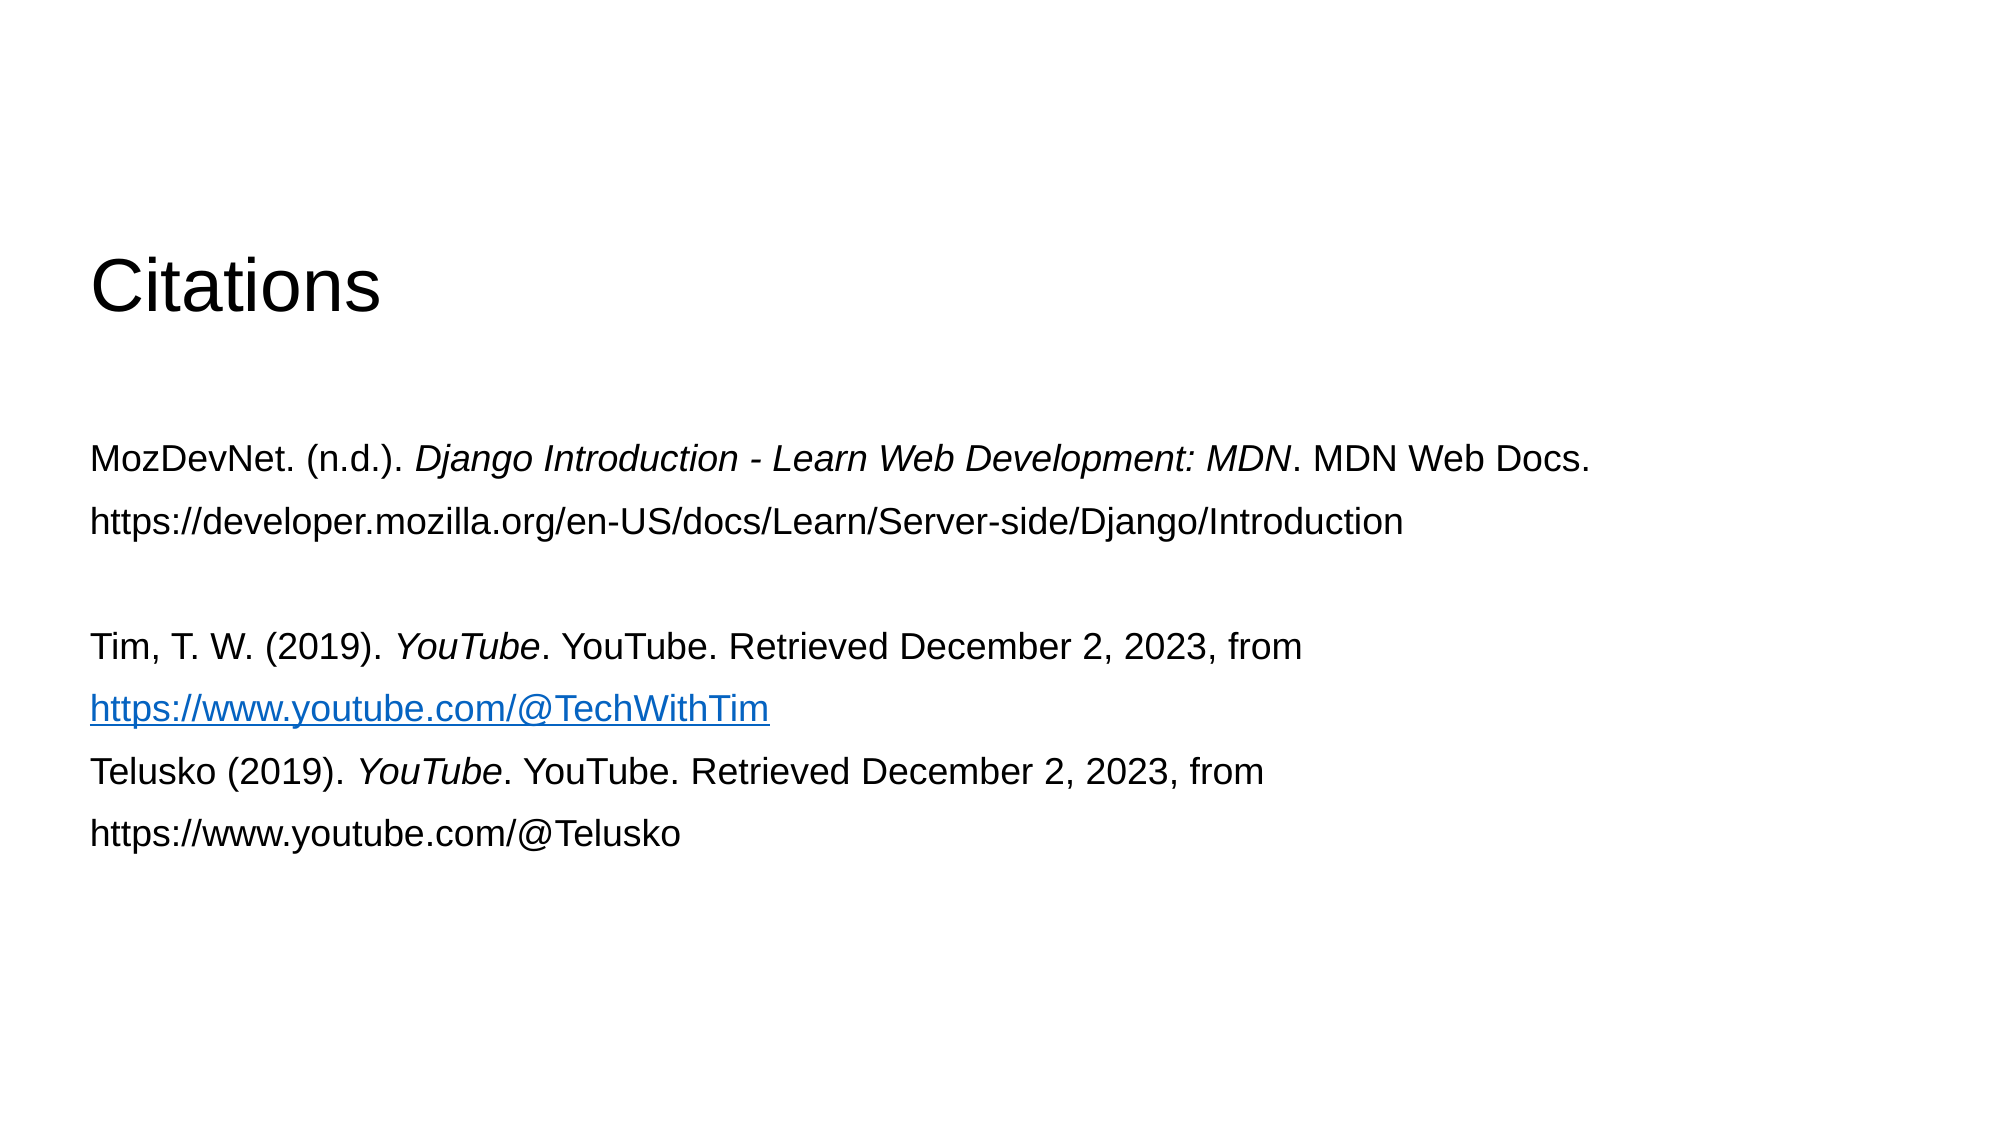

# Citations
MozDevNet. (n.d.). Django Introduction - Learn Web Development: MDN. MDN Web Docs. https://developer.mozilla.org/en-US/docs/Learn/Server-side/Django/Introduction

Tim, T. W. (2019). YouTube. YouTube. Retrieved December 2, 2023, from https://www.youtube.com/@TechWithTim
Telusko (2019). YouTube. YouTube. Retrieved December 2, 2023, from
https://www.youtube.com/@Telusko